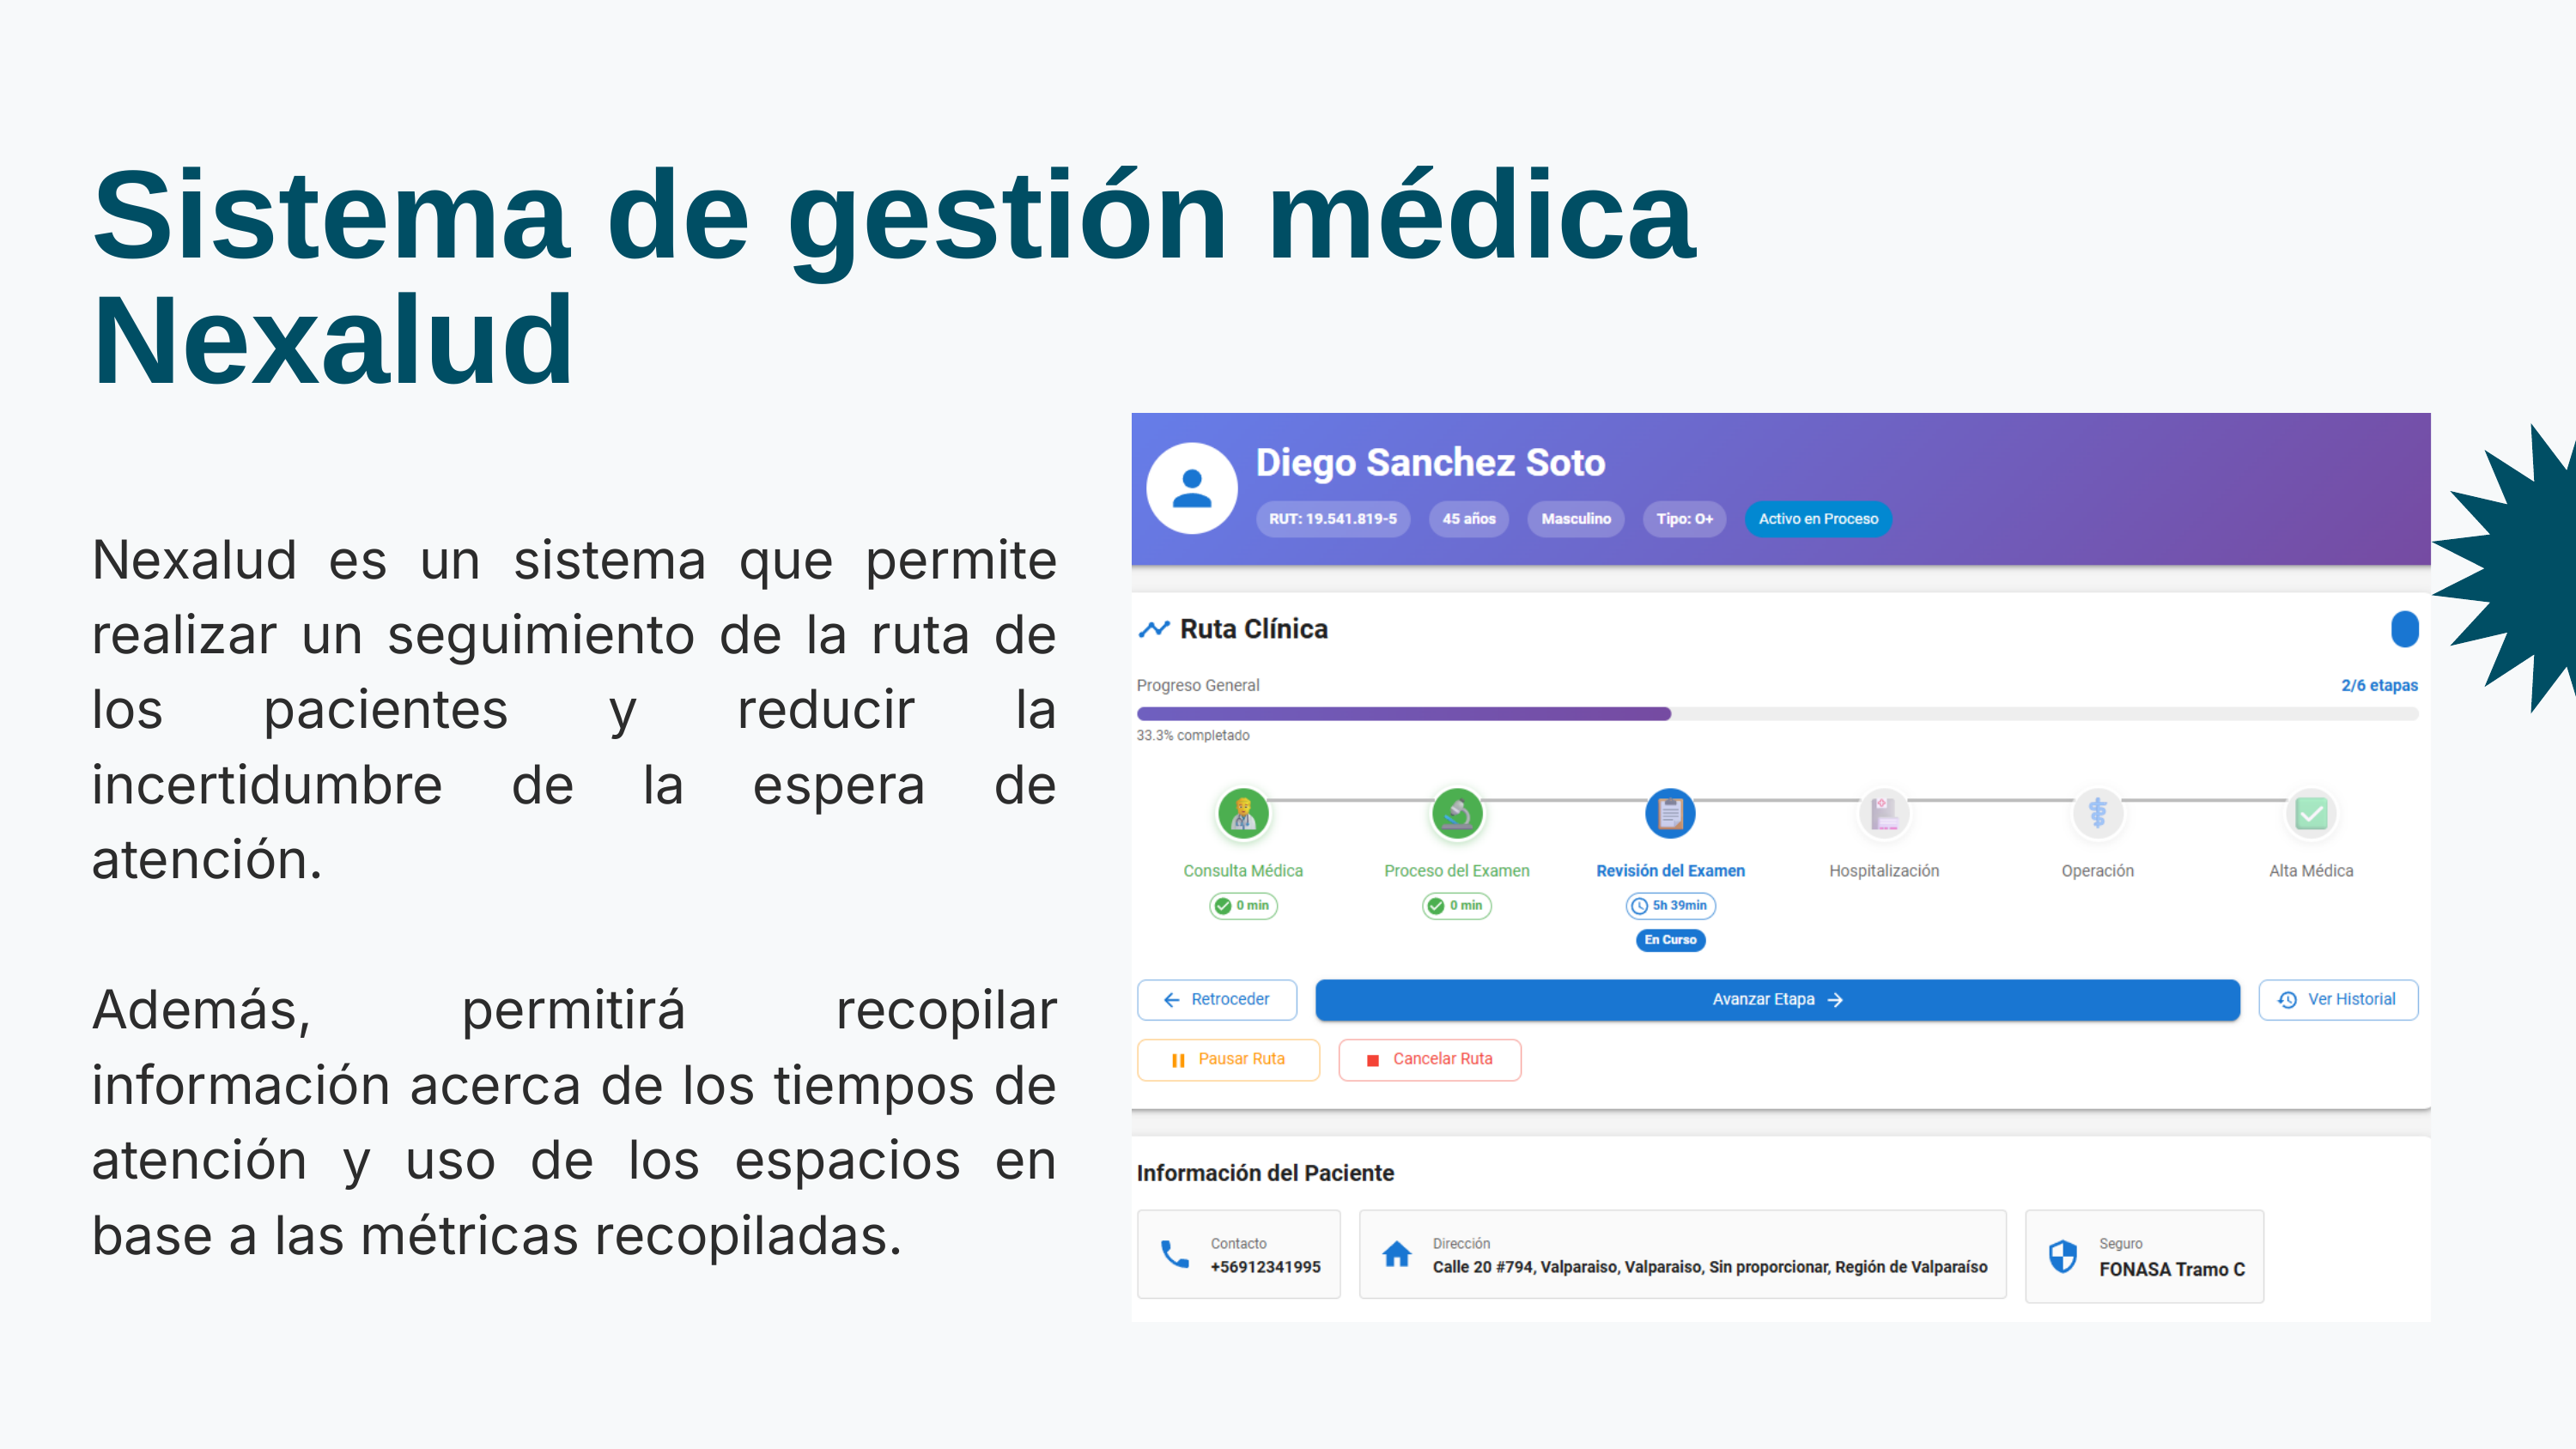

Sistema de gestión médica Nexalud

Nexalud es un sistema que permite realizar un seguimiento de la ruta de los pacientes y reducir la incertidumbre de la espera de atención.

Además, permitirá recopilar información acerca de los tiempos de atención y uso de los espacios en base a las métricas recopiladas.